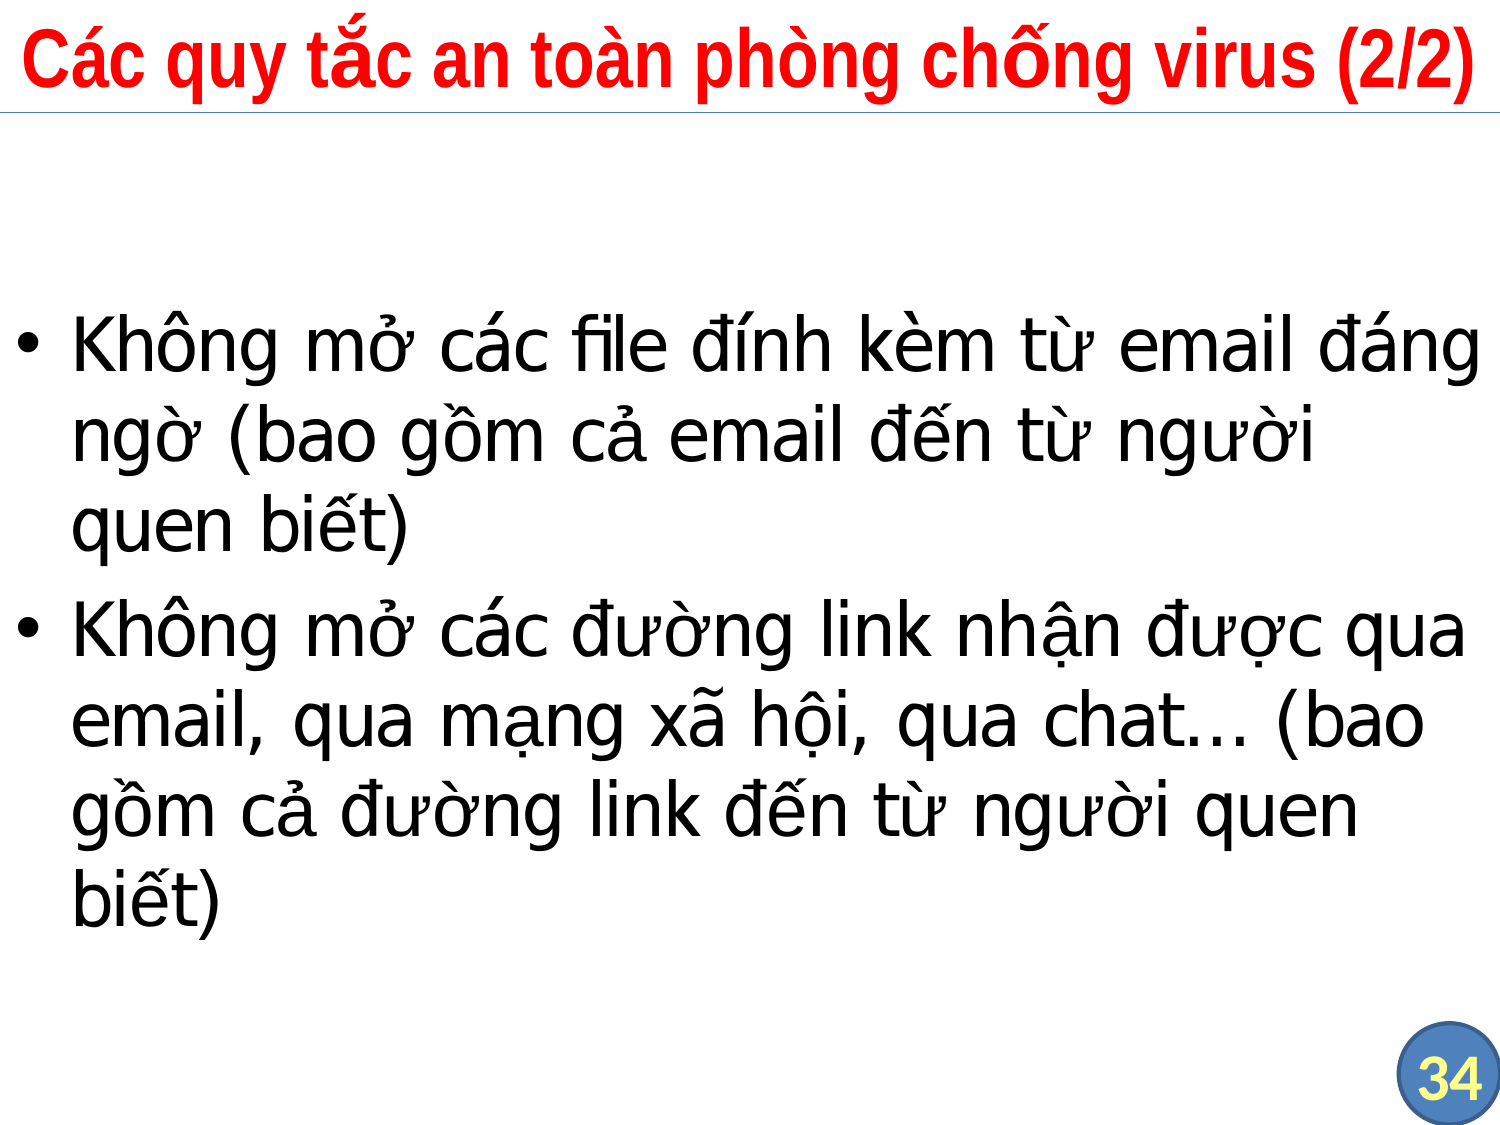

# Các quy tắc an toàn phòng chống virus (2/2)
Không mở các file đính kèm từ email đáng ngờ (bao gồm cả email đến từ người quen biết)
Không mở các đường link nhận được qua email, qua mạng xã hội, qua chat... (bao gồm cả đường link đến từ người quen biết)
34